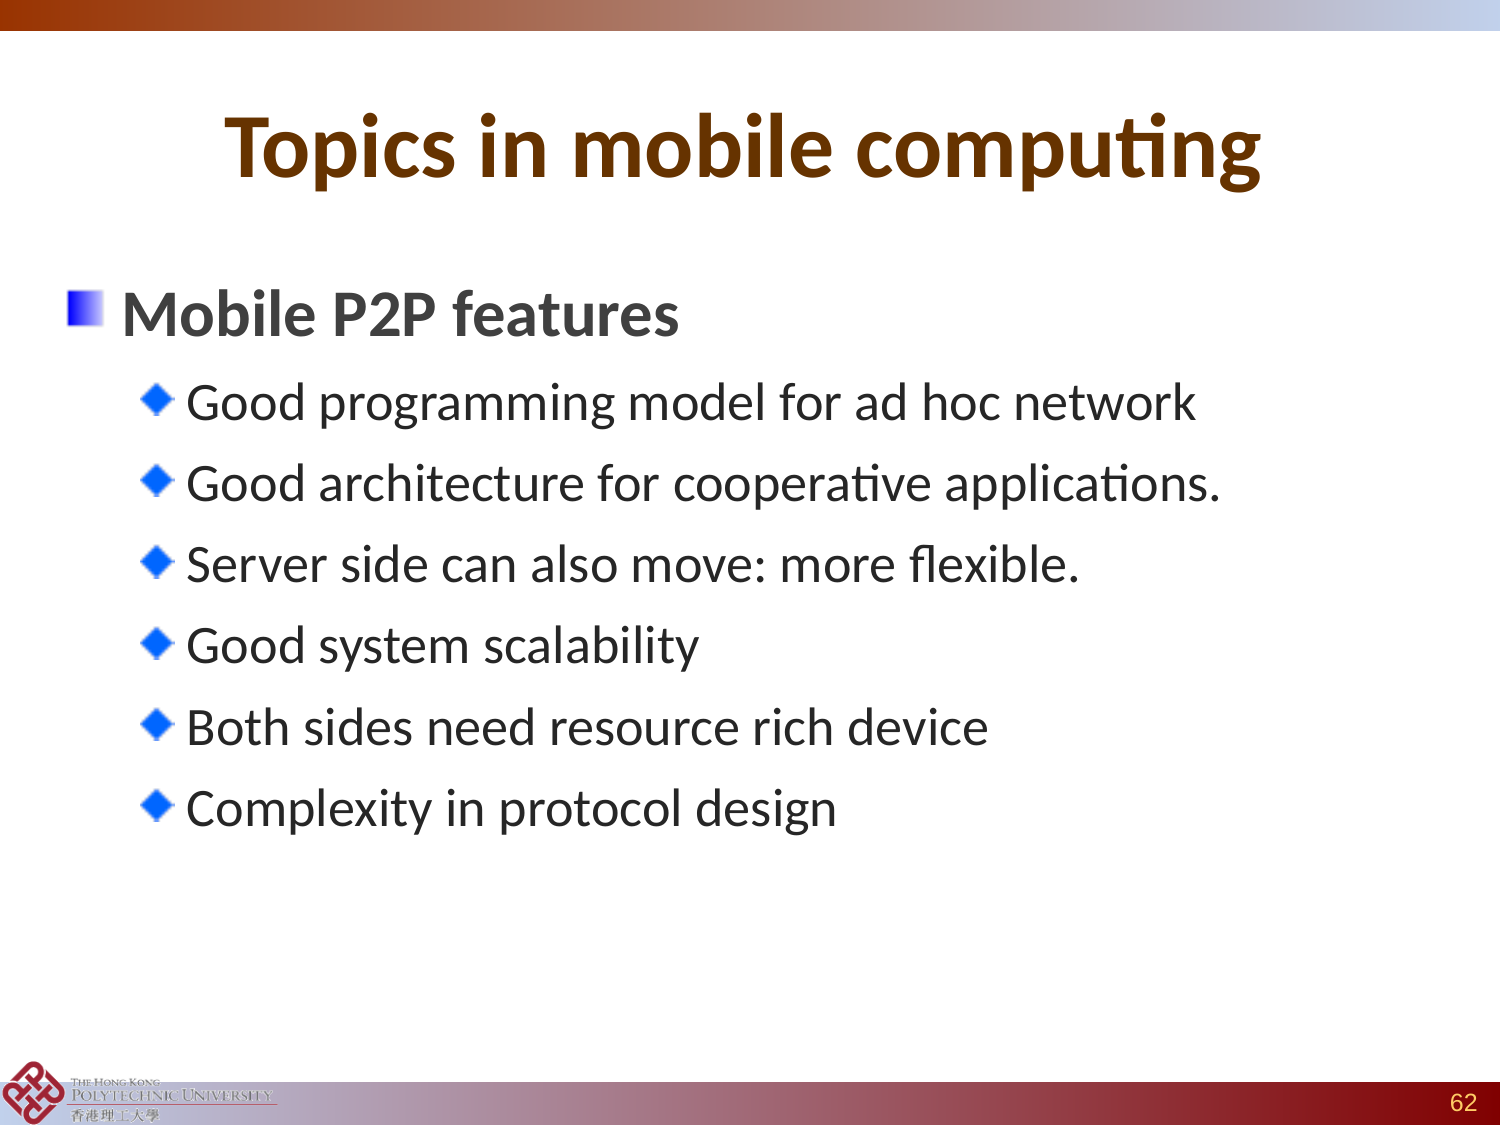

# Topics in mobile computing
Mobile P2P features
Good programming model for ad hoc network
Good architecture for cooperative applications.
Server side can also move: more flexible.
Good system scalability
Both sides need resource rich device
Complexity in protocol design